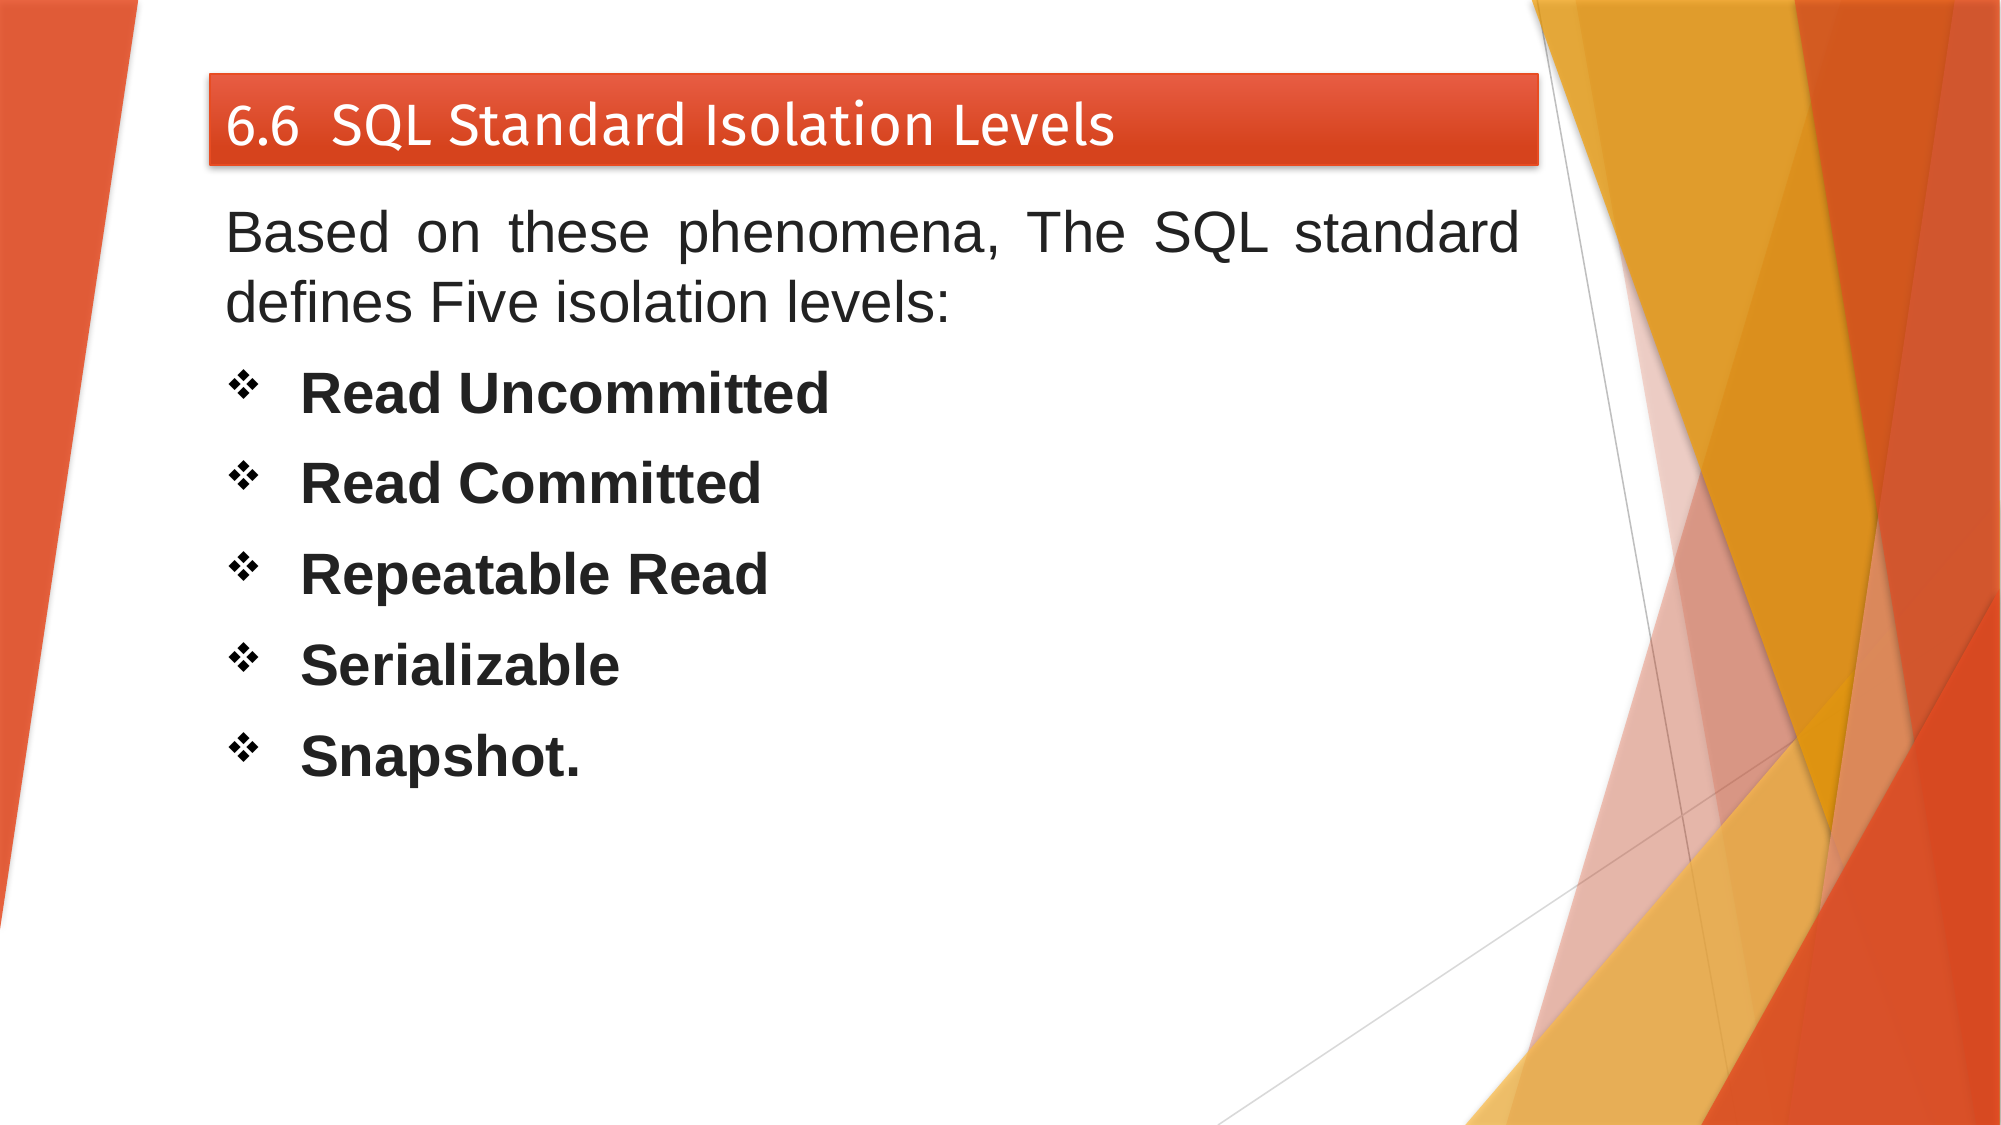

# 6.6  SQL Standard Isolation Levels
Based on these phenomena, The SQL standard defines Five isolation levels:
Read Uncommitted
Read Committed
Repeatable Read
Serializable
Snapshot.